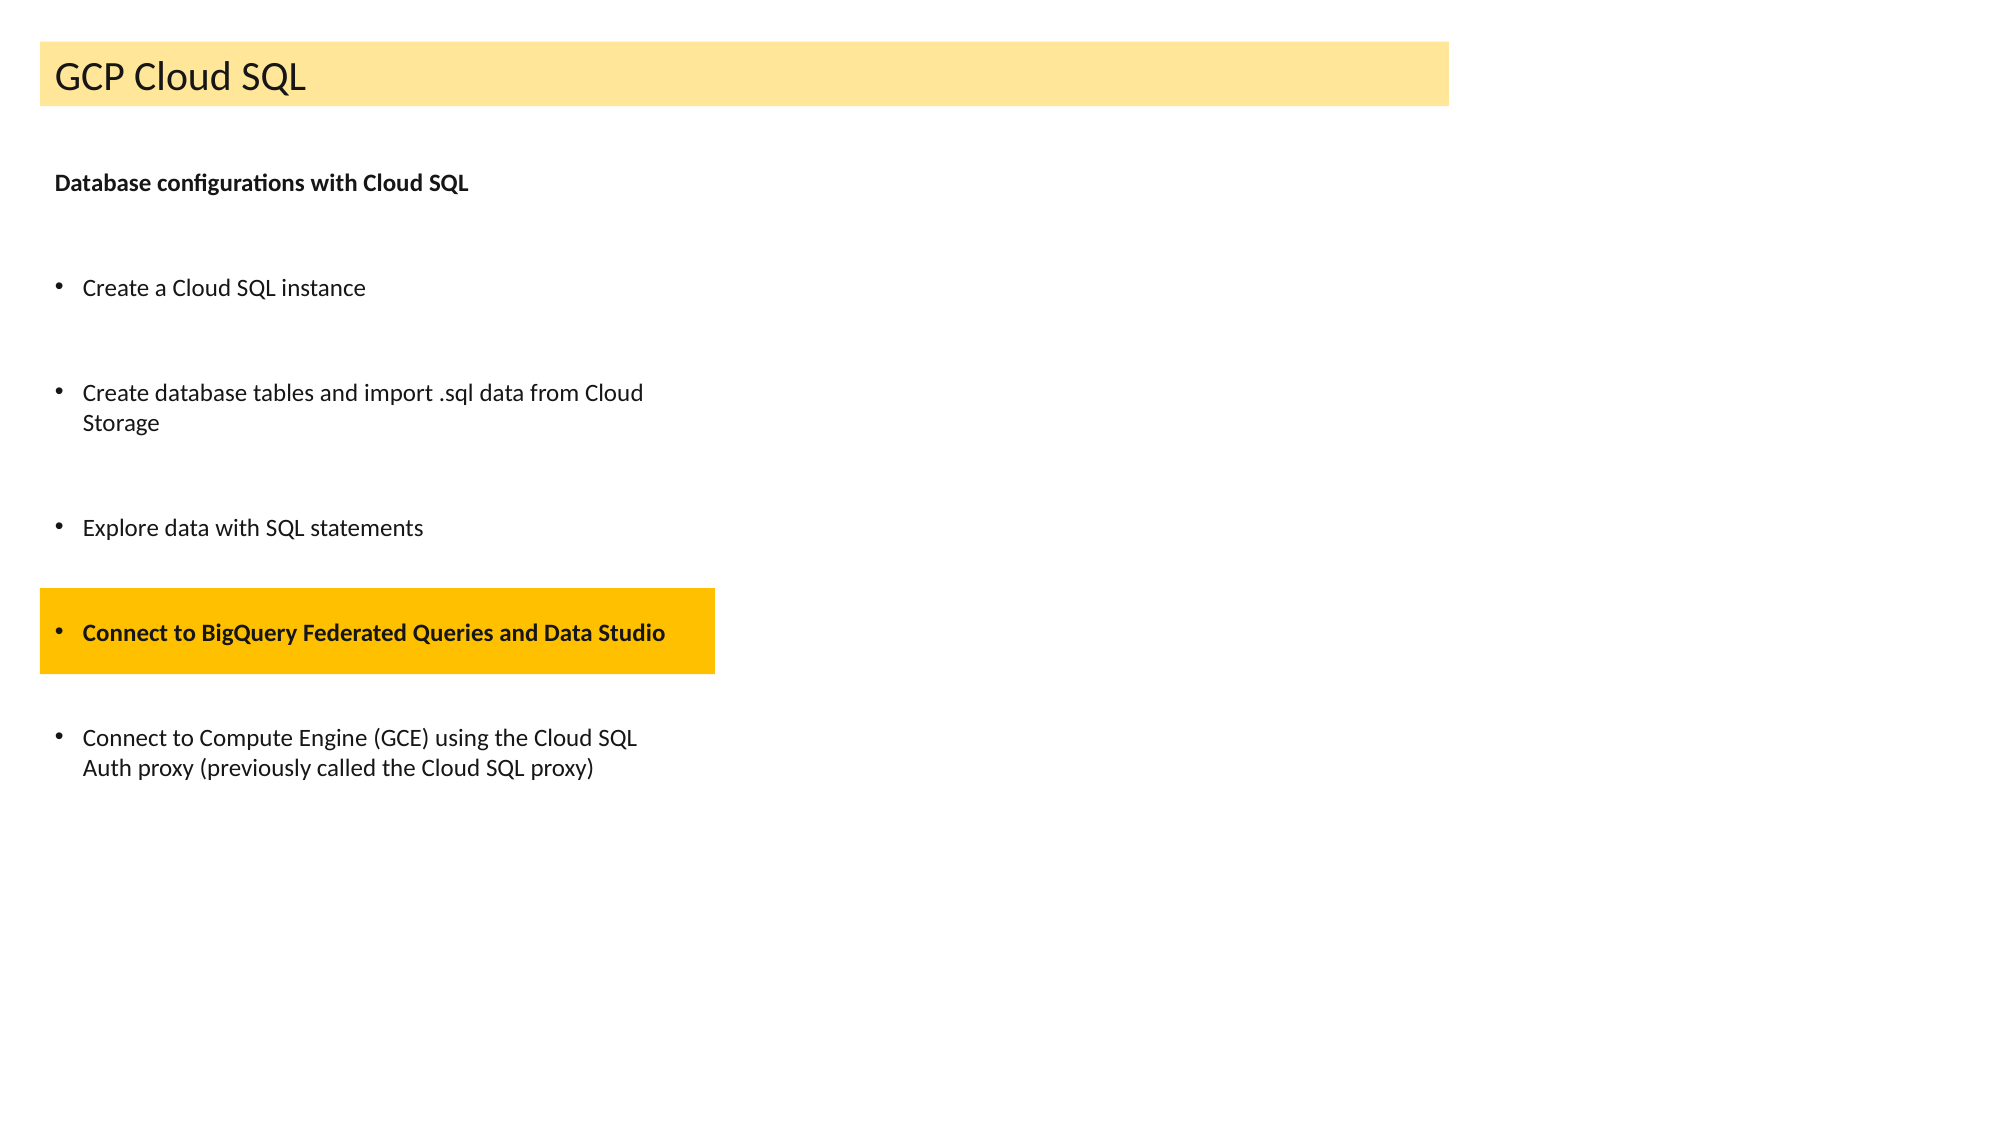

GCP Cloud SQL
Database configurations with Cloud SQL
Create a Cloud SQL instance
Create database tables and import .sql data from Cloud Storage
Explore data with SQL statements
Connect to BigQuery Federated Queries and Data Studio
Connect to Compute Engine (GCE) using the Cloud SQL Auth proxy (previously called the Cloud SQL proxy)